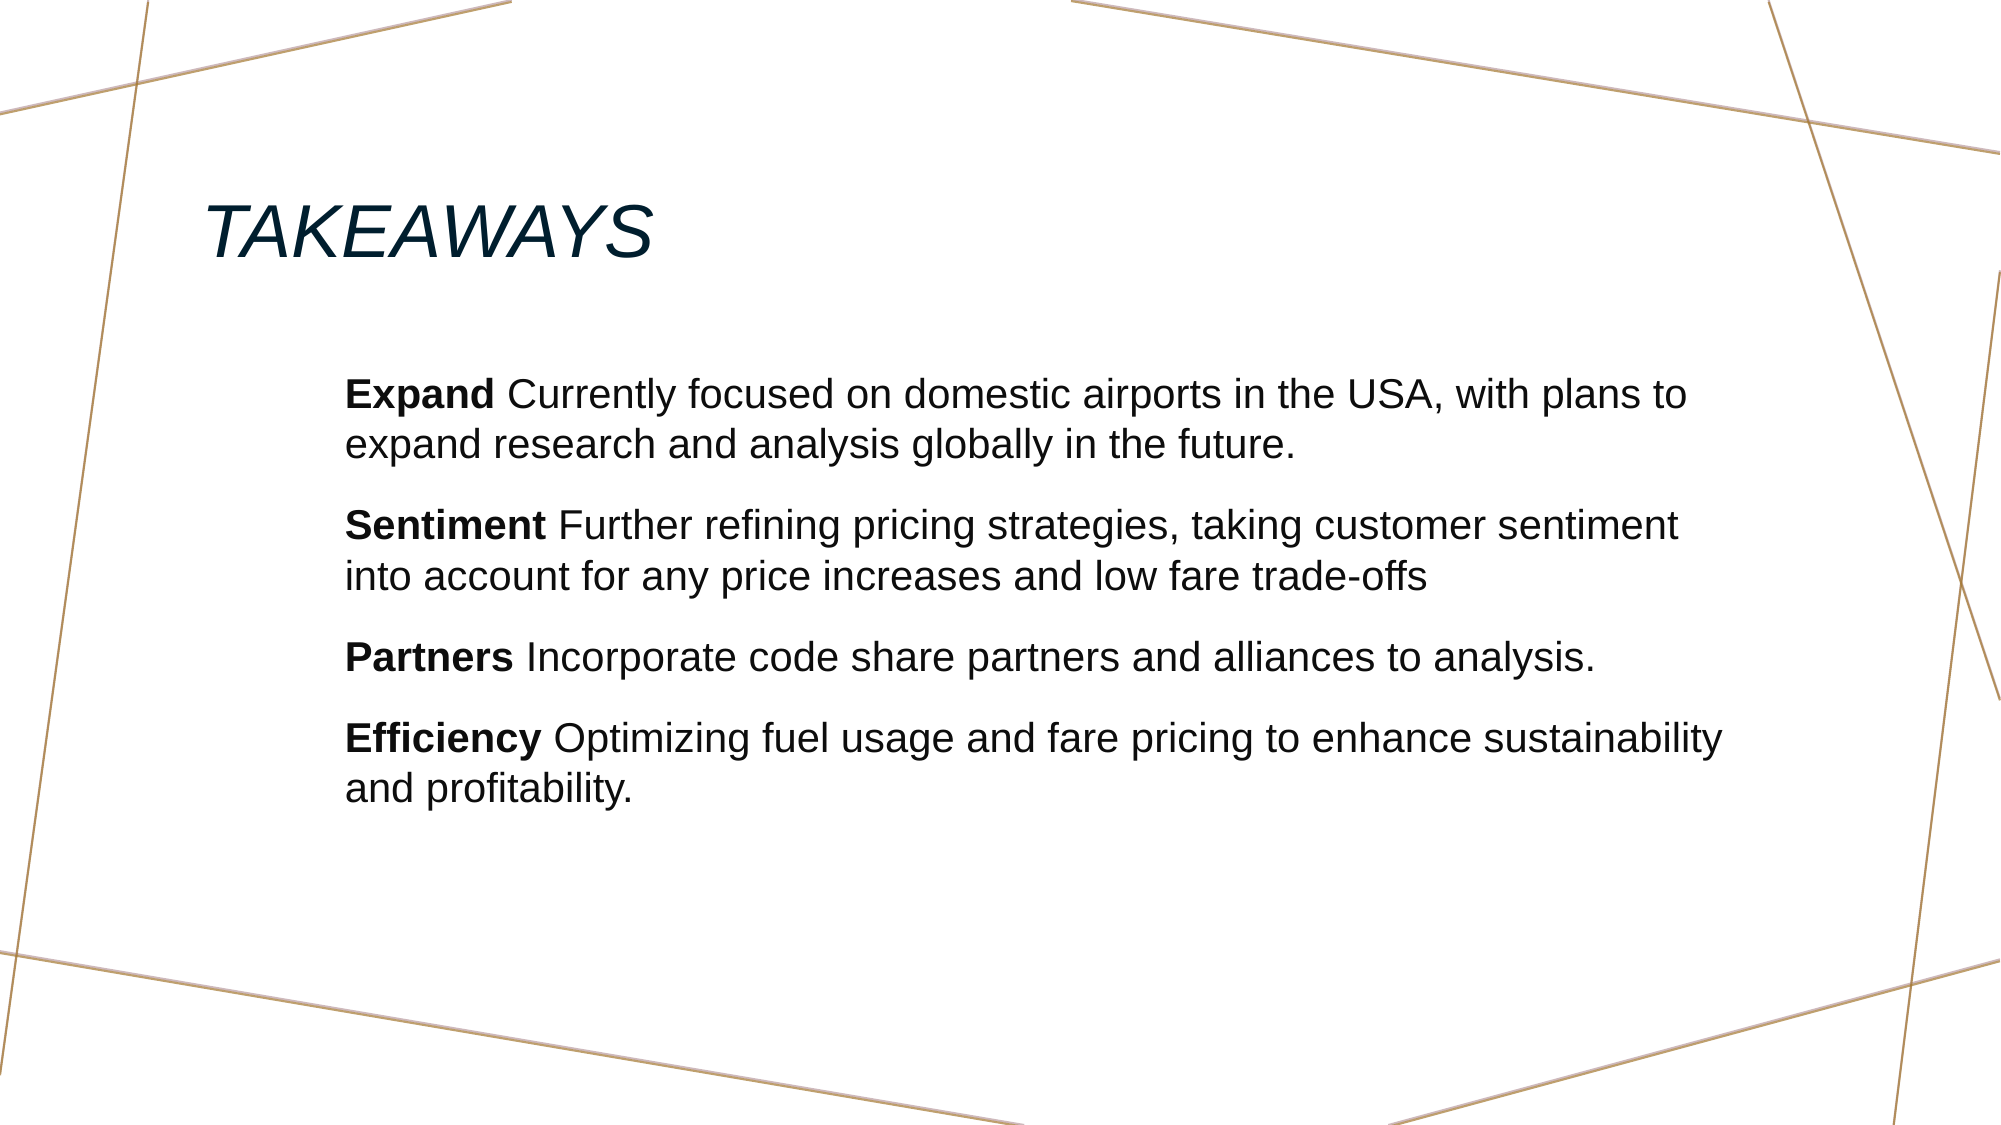

# TAKEAWAYS

Expand Currently focused on domestic airports in the USA, with plans to expand research and analysis globally in the future.
Sentiment Further refining pricing strategies, taking customer sentiment into account for any price increases and low fare trade-offs
Partners Incorporate code share partners and alliances to analysis.
Efficiency Optimizing fuel usage and fare pricing to enhance sustainability and profitability.